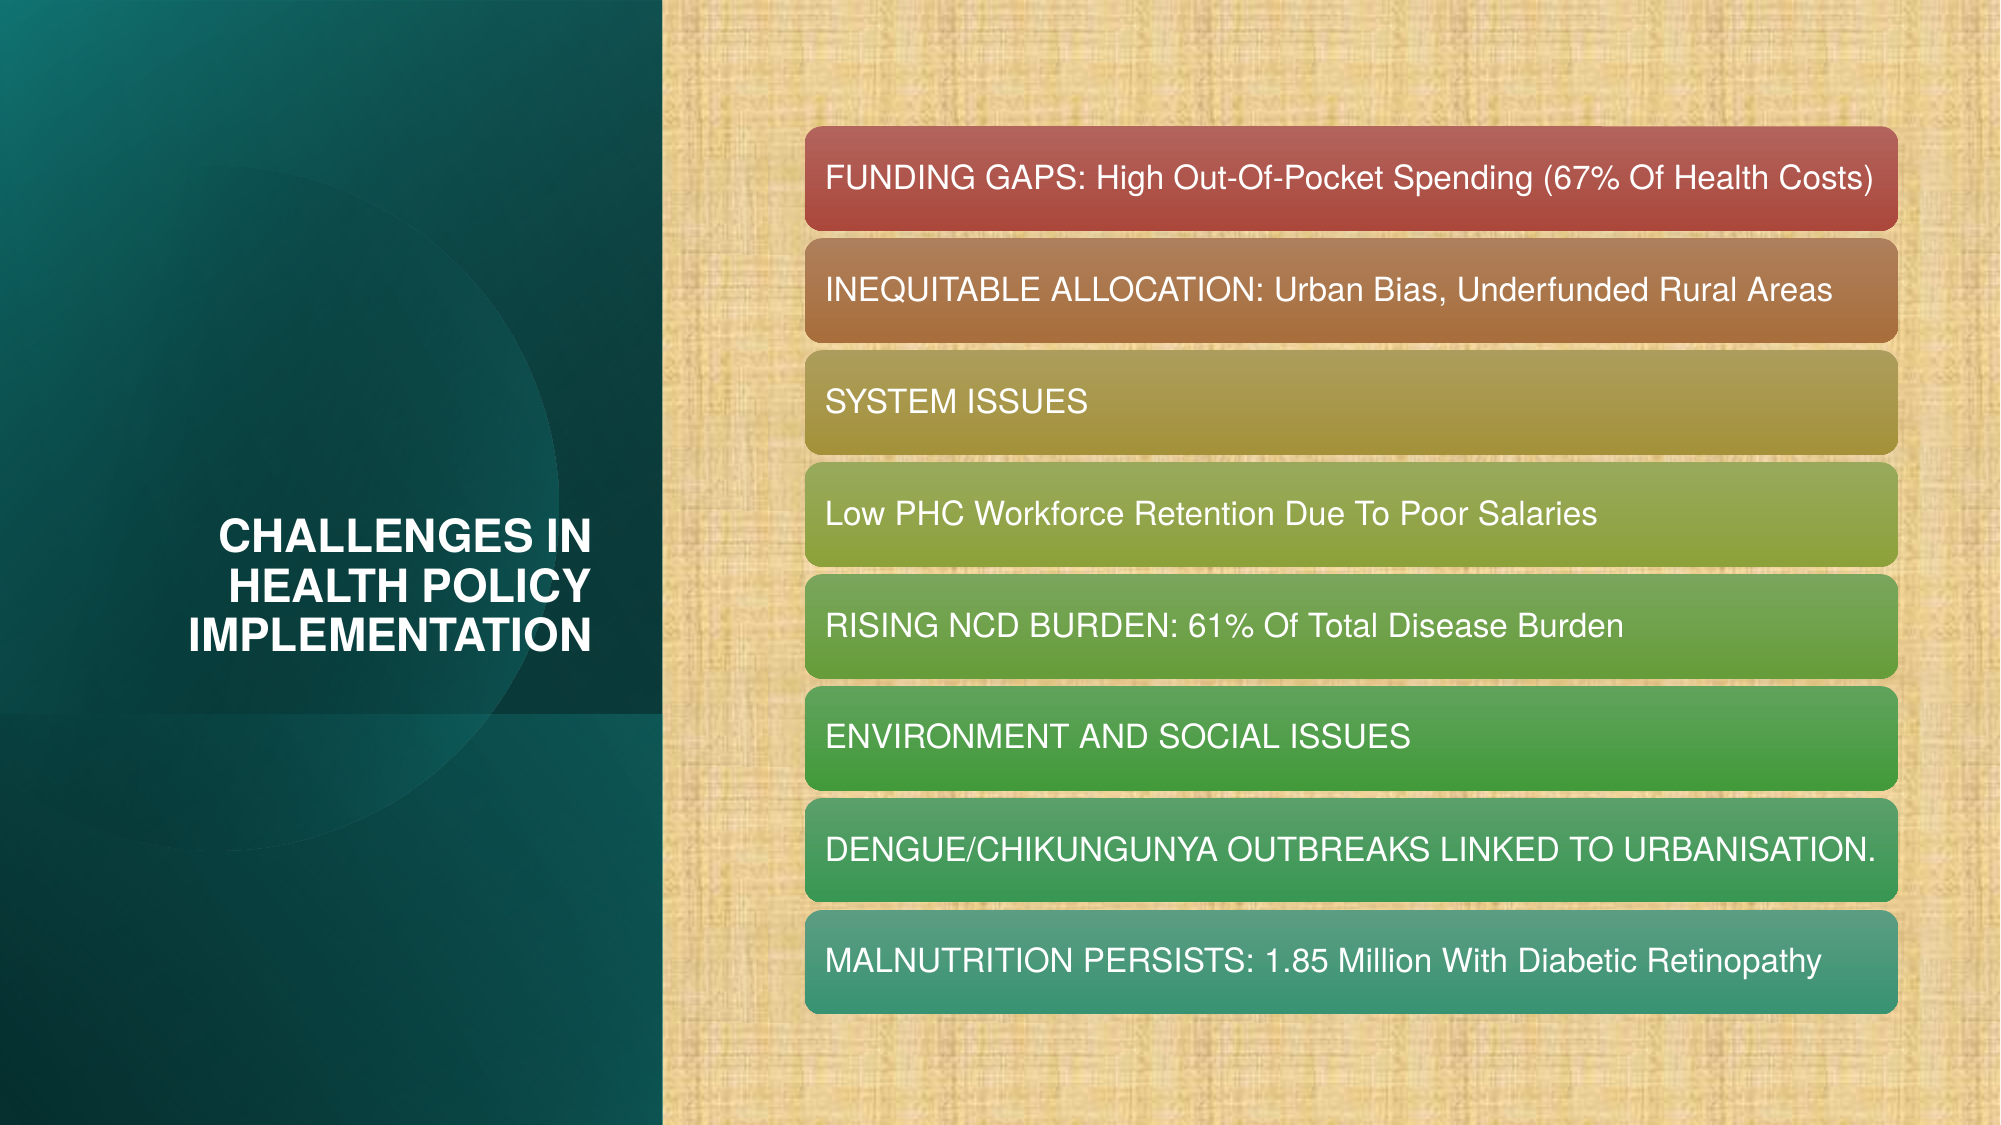

FUNDING GAPS: High Out-Of-Pocket Spending (67% Of Health Costs)
INEQUITABLE ALLOCATION: Urban Bias, Underfunded Rural Areas
SYSTEM ISSUES
Low PHC Workforce Retention Due To Poor Salaries
RISING NCD BURDEN: 61% Of Total Disease Burden
ENVIRONMENT AND SOCIAL ISSUES
DENGUE/CHIKUNGUNYA OUTBREAKS LINKED TO URBANISATION.
MALNUTRITION PERSISTS: 1.85 Million With Diabetic Retinopathy

# CHALLENGES IN HEALTH POLICY IMPLEMENTATION